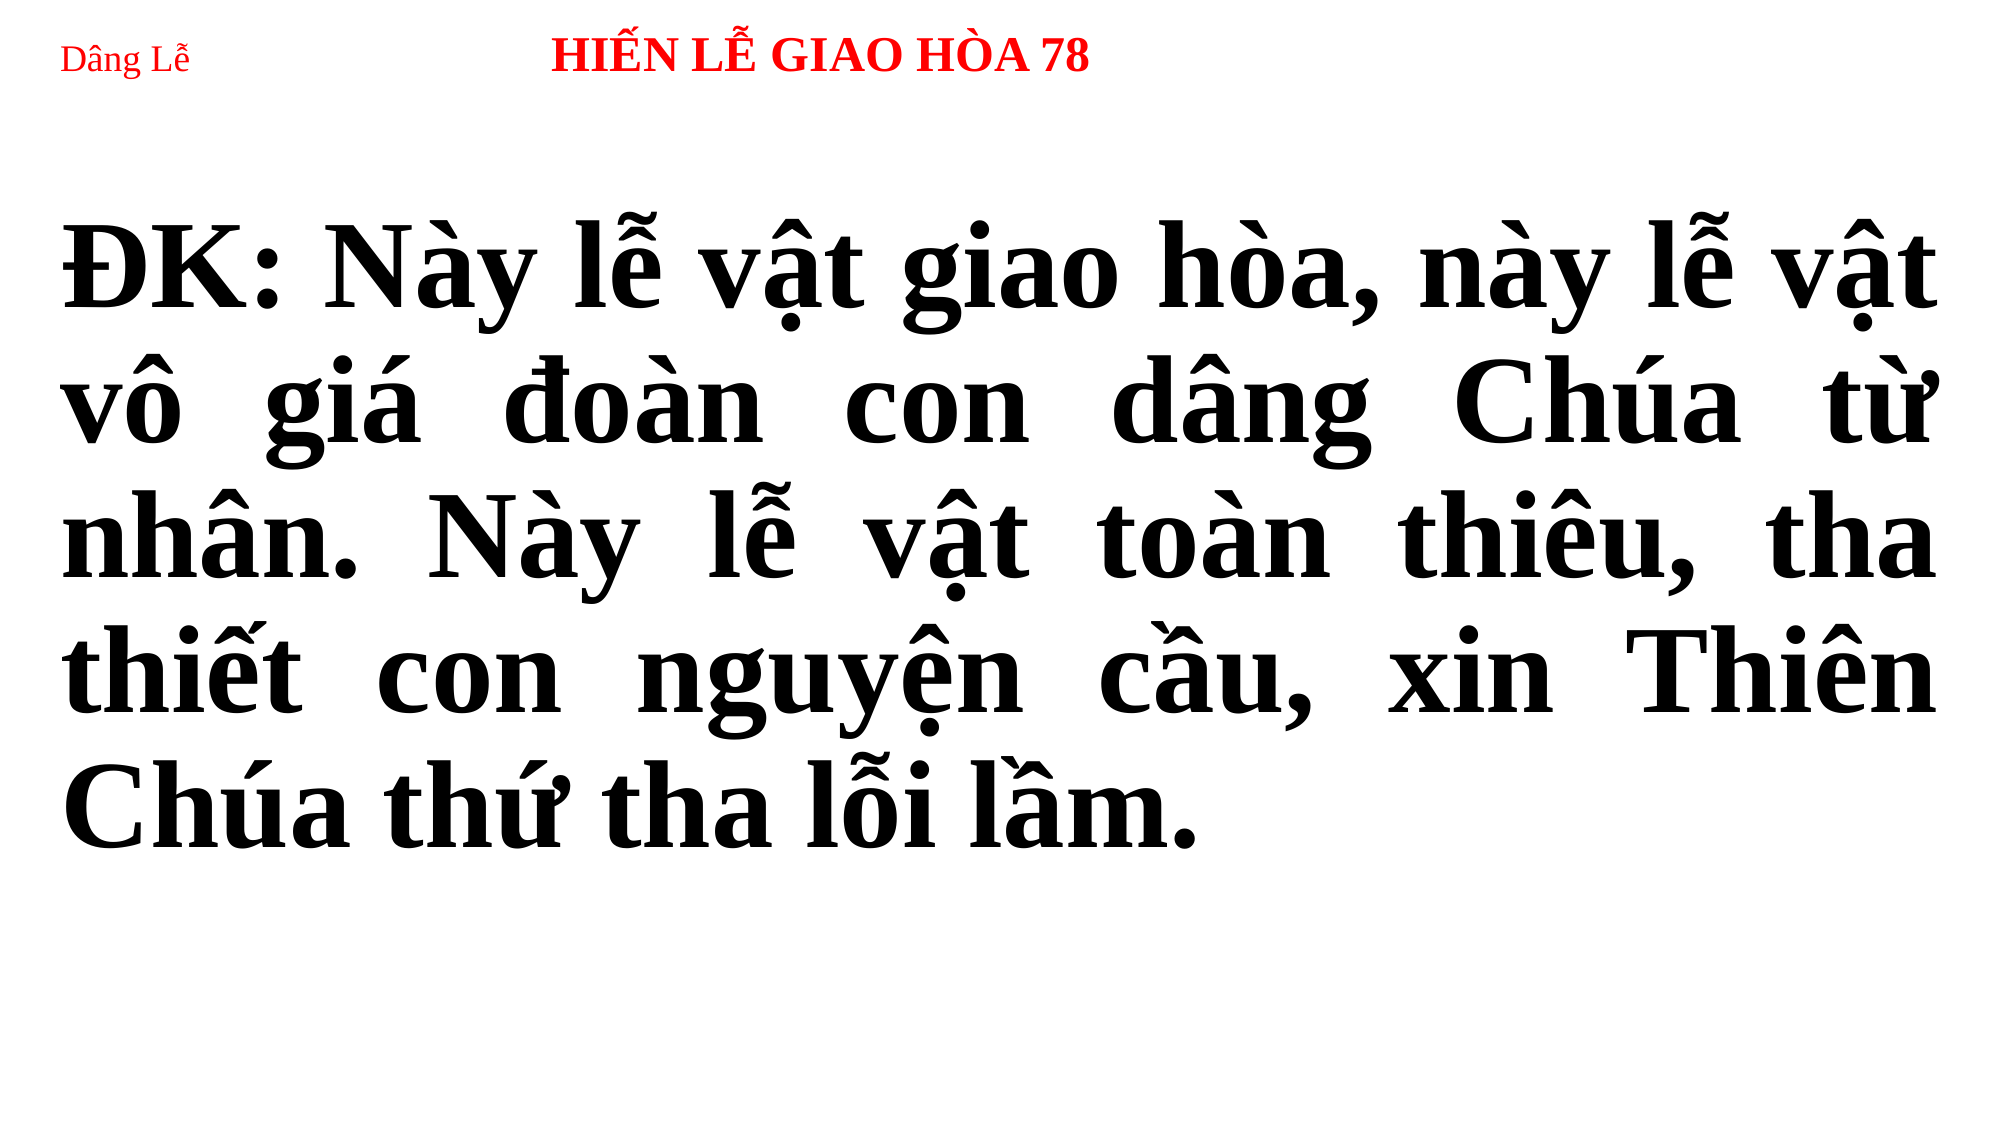

# Dâng Lễ                                      HIẾN LỄ GIAO HÒA 78
ĐK: Này lễ vật giao hòa, này lễ vật vô giá đoàn con dâng Chúa từ nhân. Này lễ vật toàn thiêu, tha thiết con nguyện cầu, xin Thiên Chúa thứ tha lỗi lầm.